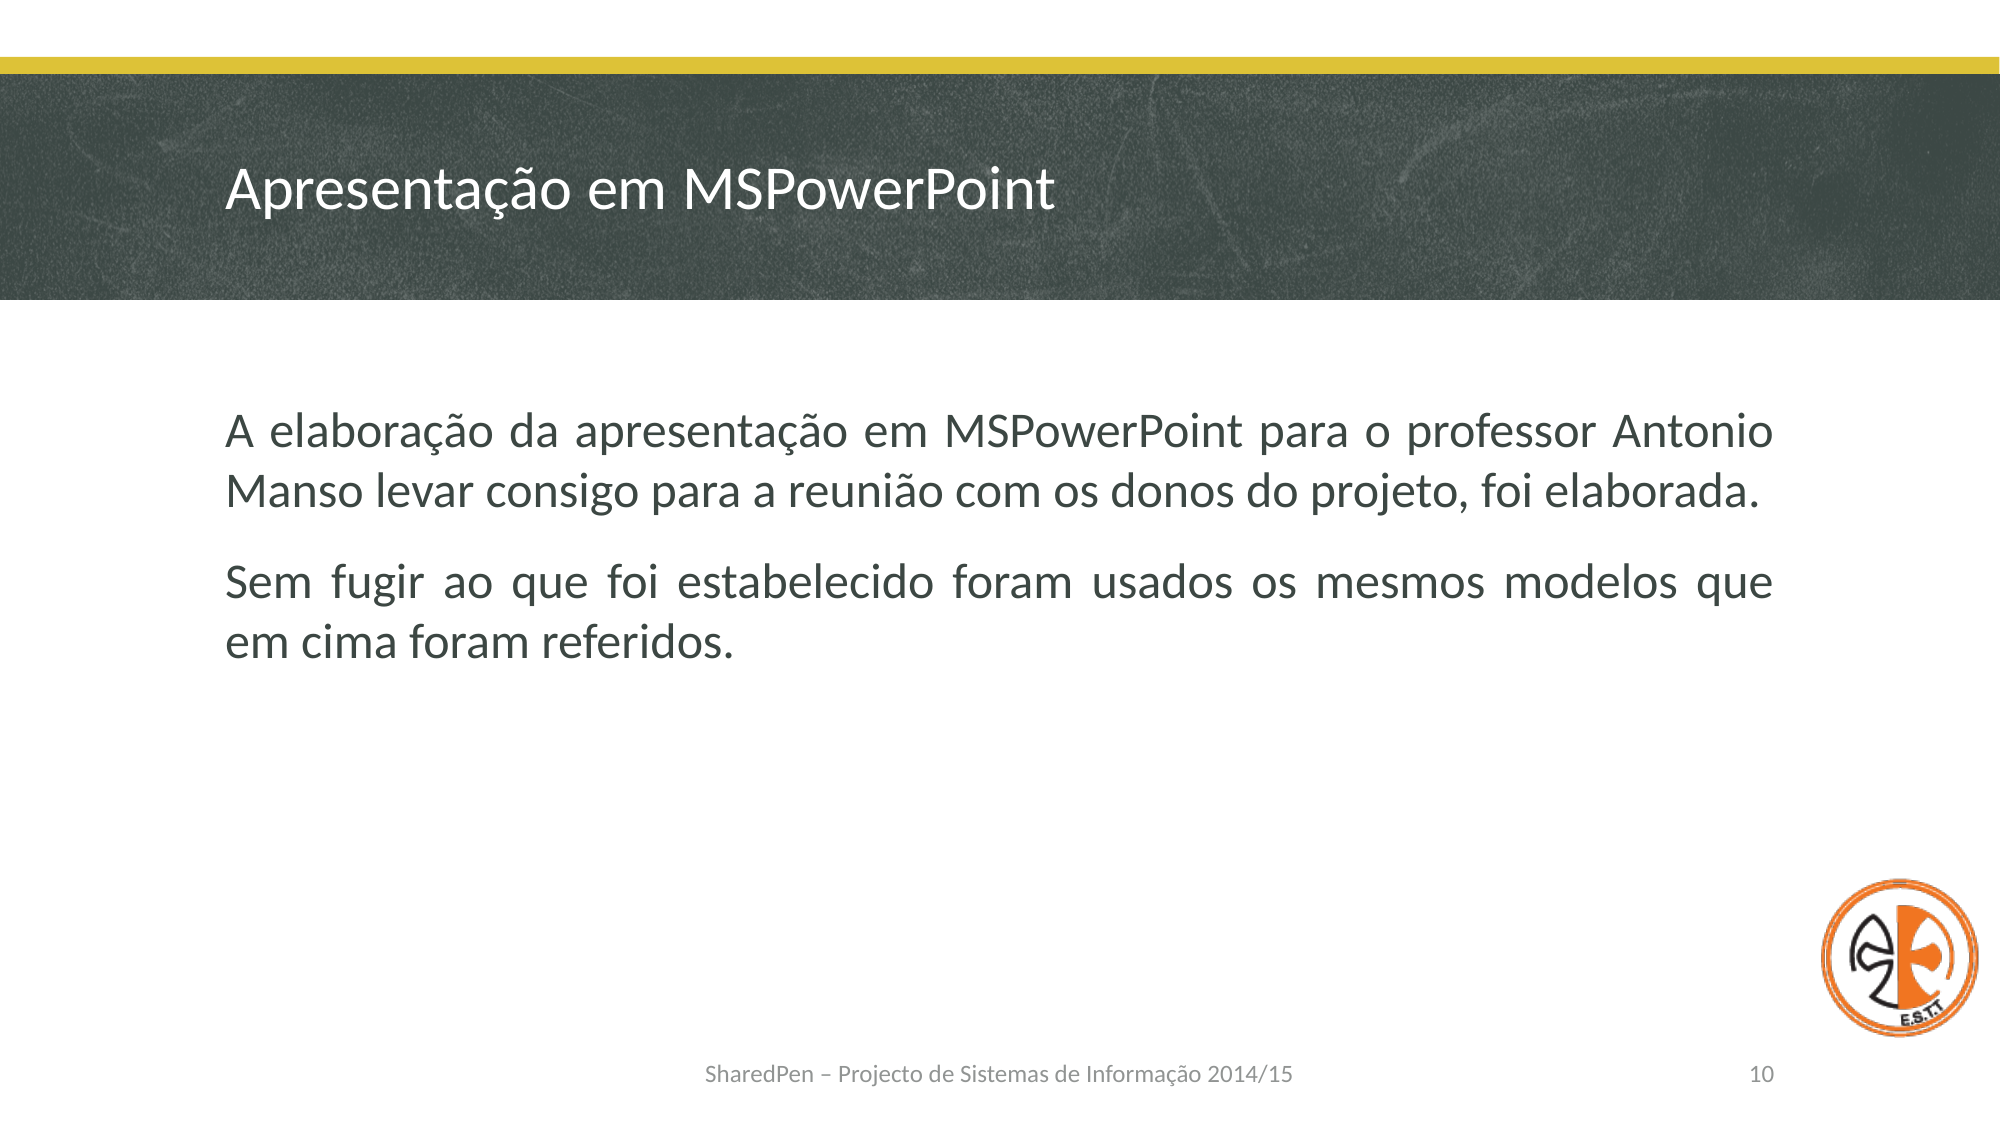

# Apresentação em MSPowerPoint
A elaboração da apresentação em MSPowerPoint para o professor Antonio Manso levar consigo para a reunião com os donos do projeto, foi elaborada.
Sem fugir ao que foi estabelecido foram usados os mesmos modelos que em cima foram referidos.
SharedPen – Projecto de Sistemas de Informação 2014/15
10